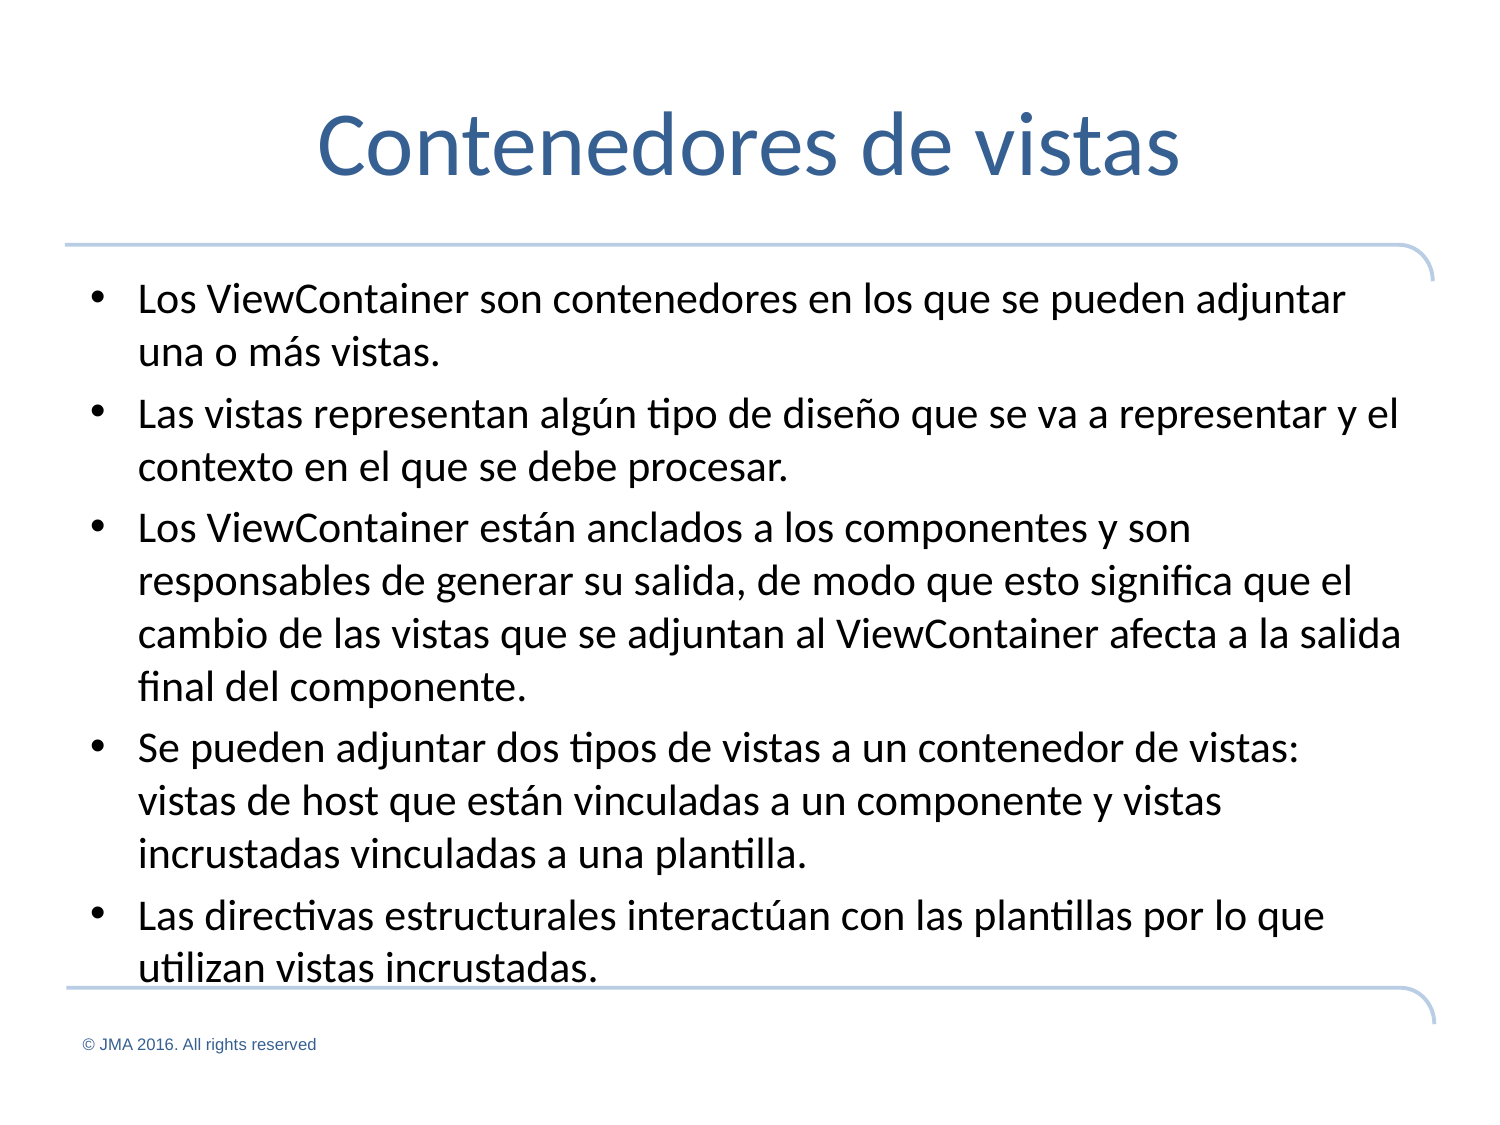

# Contenedores de vistas
Los ViewContainer son contenedores en los que se pueden adjuntar una o más vistas.
Las vistas representan algún tipo de diseño que se va a representar y el contexto en el que se debe procesar.
Los ViewContainer están anclados a los componentes y son responsables de generar su salida, de modo que esto significa que el cambio de las vistas que se adjuntan al ViewContainer afecta a la salida final del componente.
Se pueden adjuntar dos tipos de vistas a un contenedor de vistas: vistas de host que están vinculadas a un componente y vistas incrustadas vinculadas a una plantilla.
Las directivas estructurales interactúan con las plantillas por lo que utilizan vistas incrustadas.